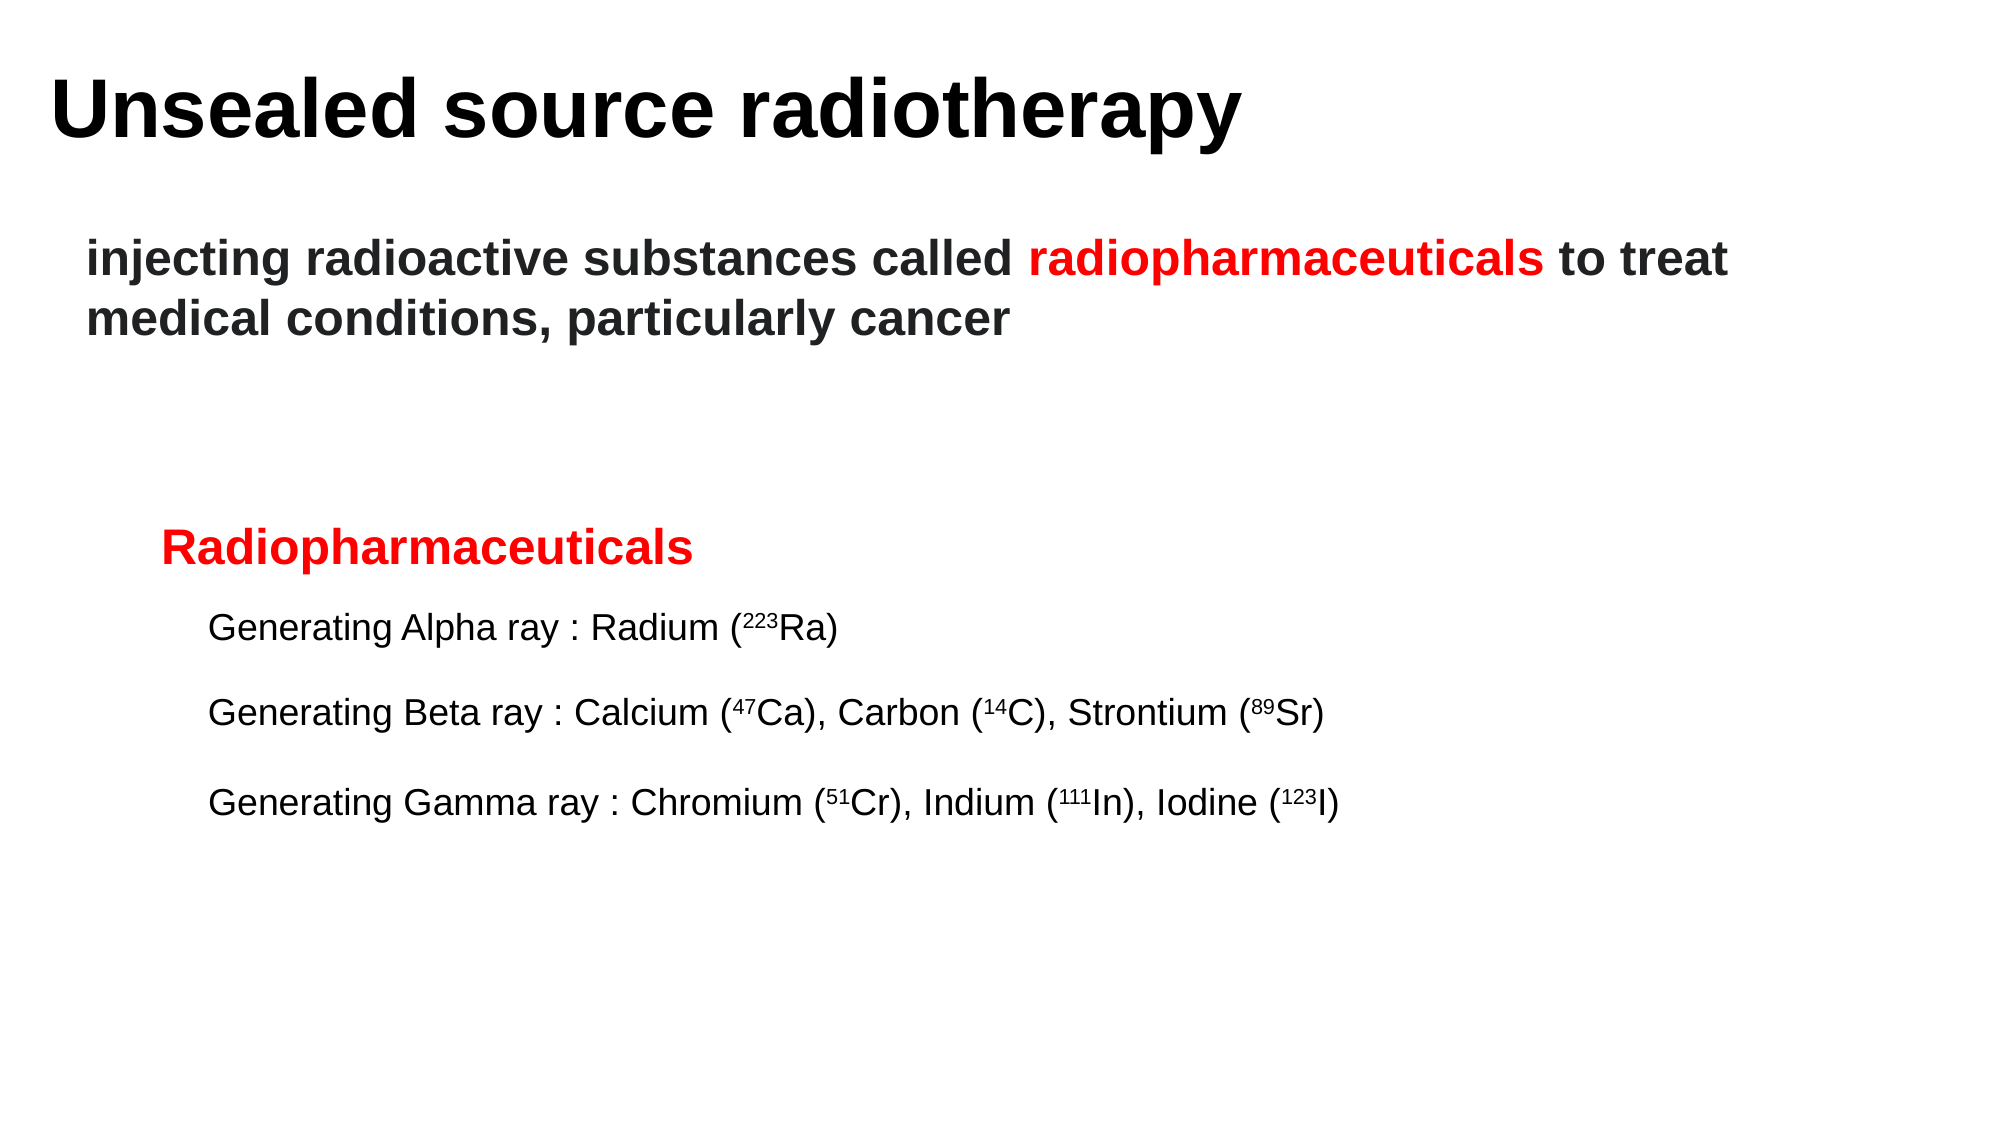

# Unsealed source radiotherapy
injecting radioactive substances called radiopharmaceuticals to treat medical conditions, particularly cancer
Radiopharmaceuticals
Generating Alpha ray : Radium (223Ra)
Generating Beta ray : Calcium (47Ca), Carbon (14C), Strontium (89Sr)
Generating Gamma ray : Chromium (51Cr), Indium (111In), Iodine (123I)